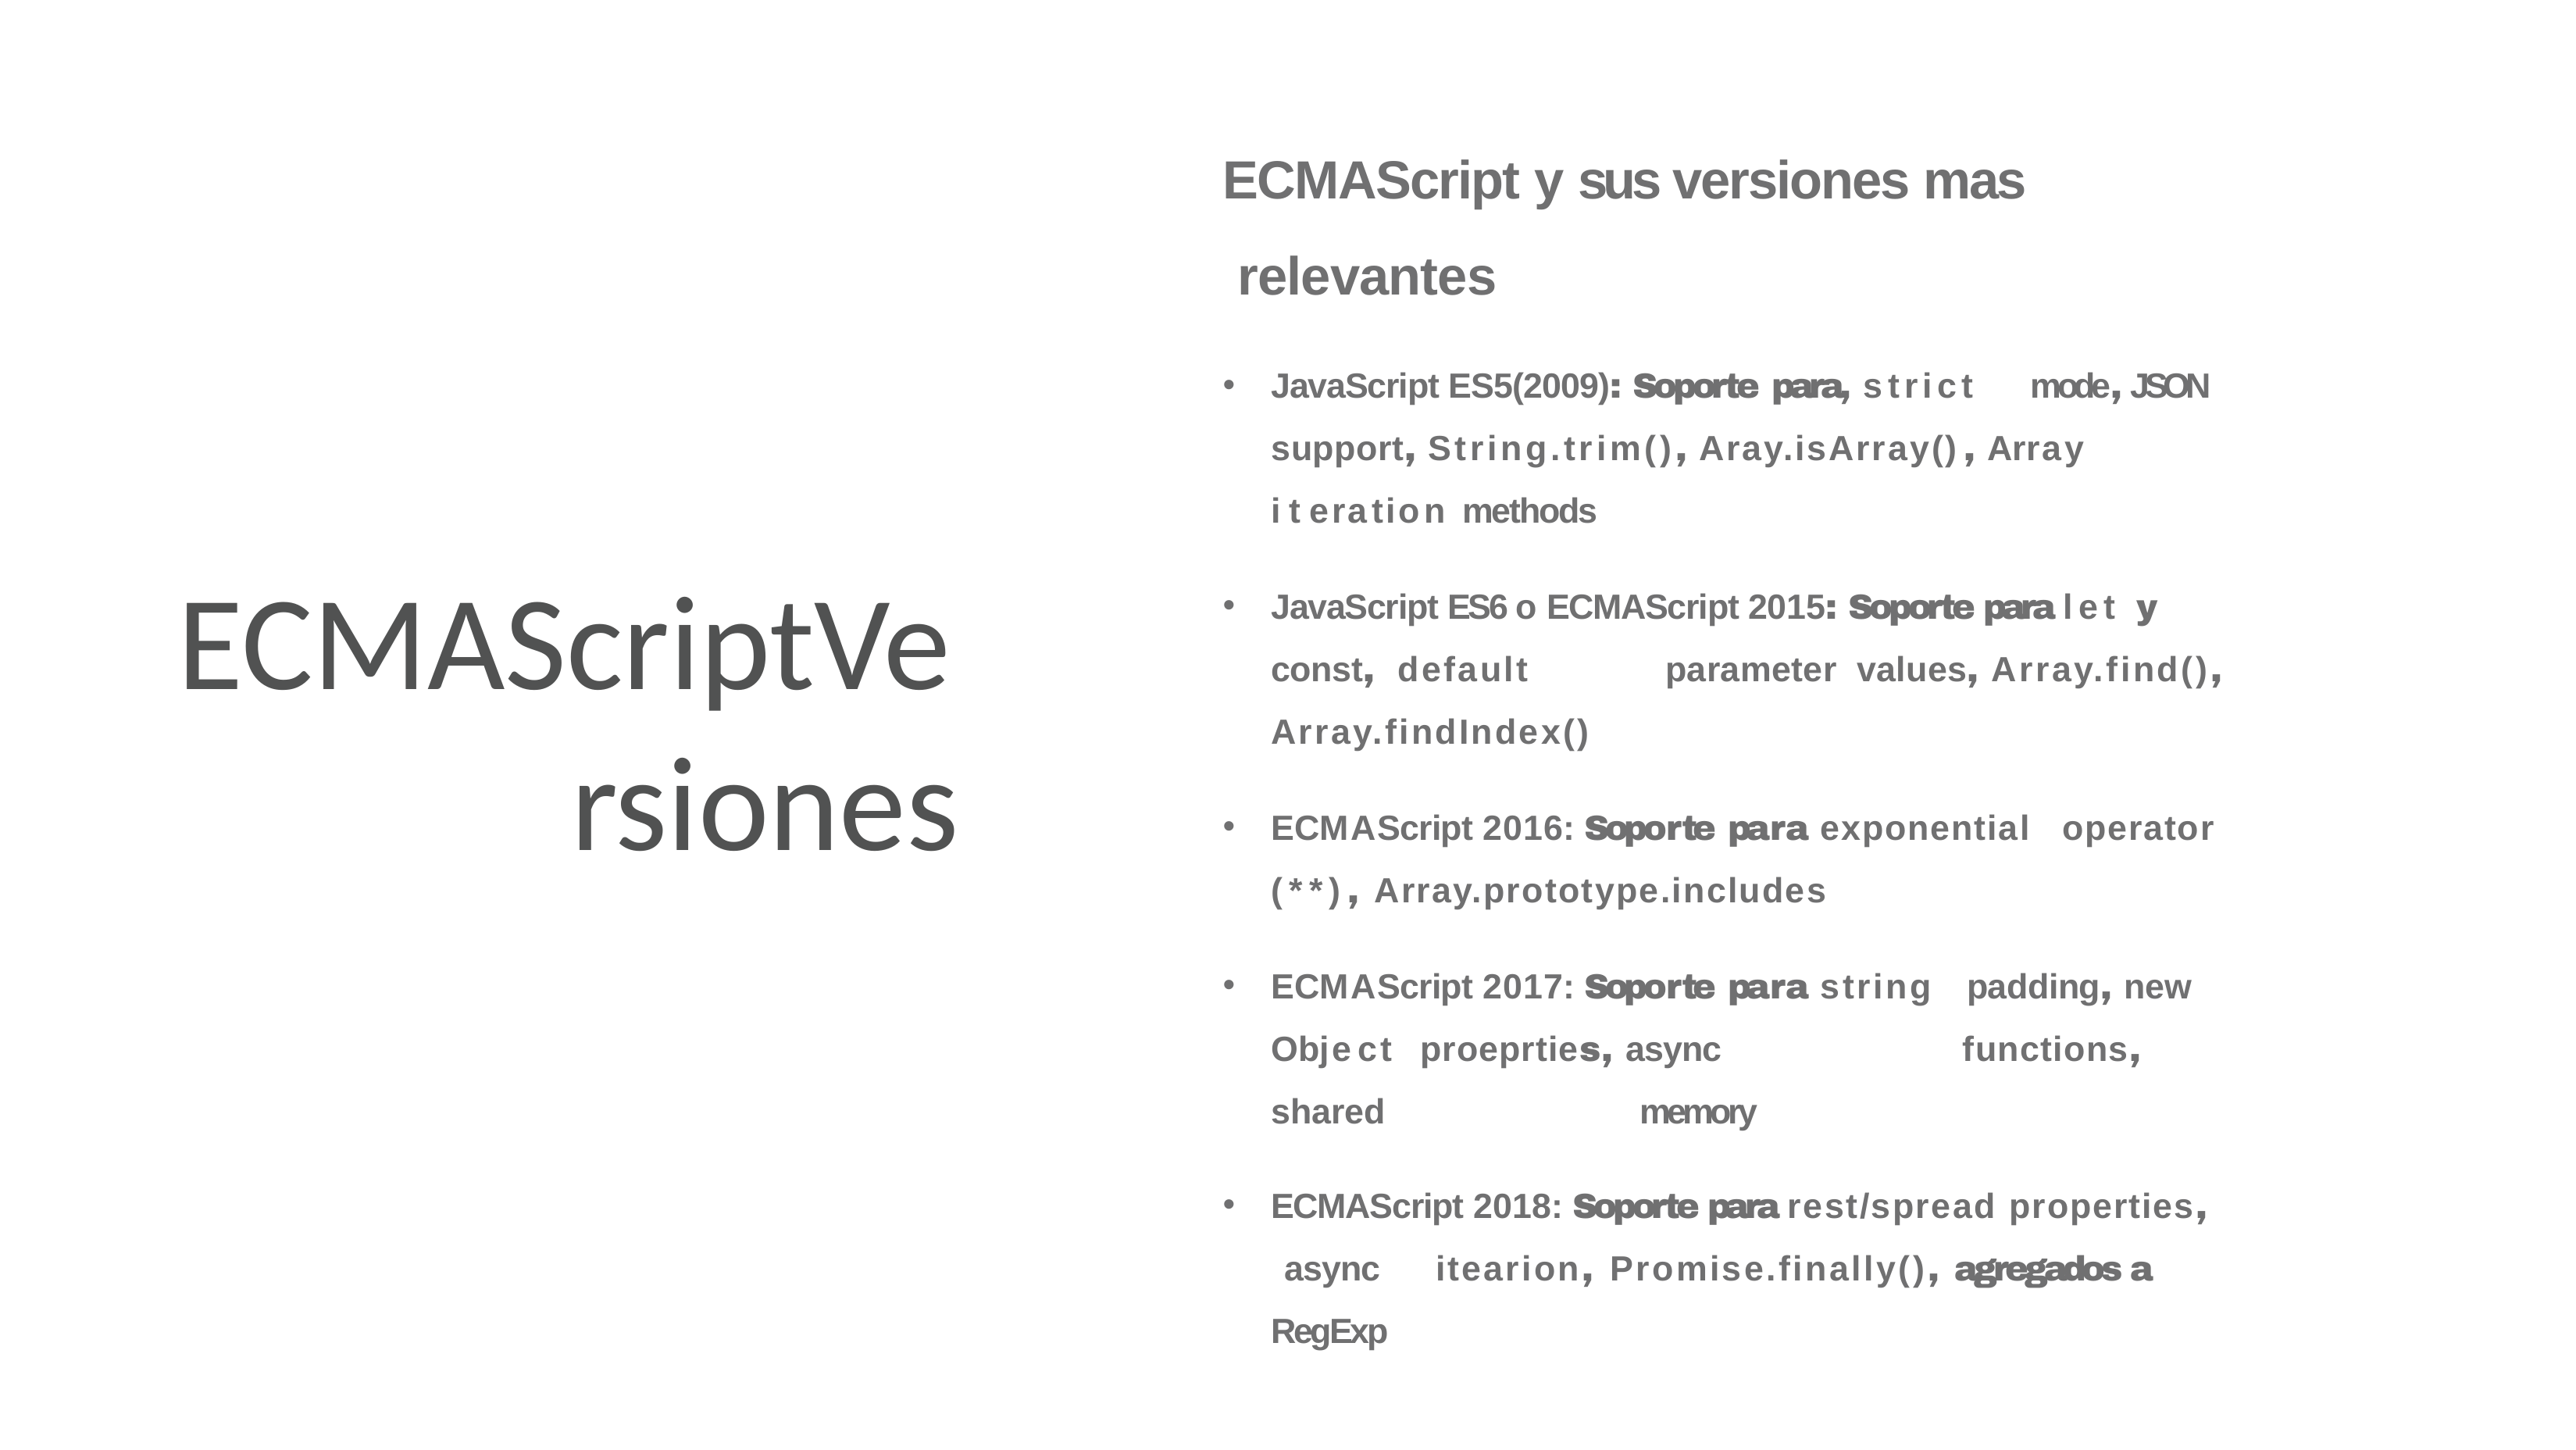

ECMAScript y sus versiones mas  relevantes
JavaScript ES5(2009): Soporte para, strict	mode, JSON  support, String.trim(), Aray.isArray(), Array	iteration  methods

JavaScript ES6 o ECMAScript 2015: Soporte para let y const,  default	parameter	values, Array.find(),  Array.findIndex()

ECMAScript 2016: Soporte para exponential	operator	(**),  Array.prototype.includes

ECMAScript 2017: Soporte para string		padding, new	Object  proeprties, async	functions, shared	memory
ECMAScript 2018: Soporte para rest/spread properties,  async	itearion, Promise.finally(), agregados a RegExp
ECMAScriptVe
rsiones